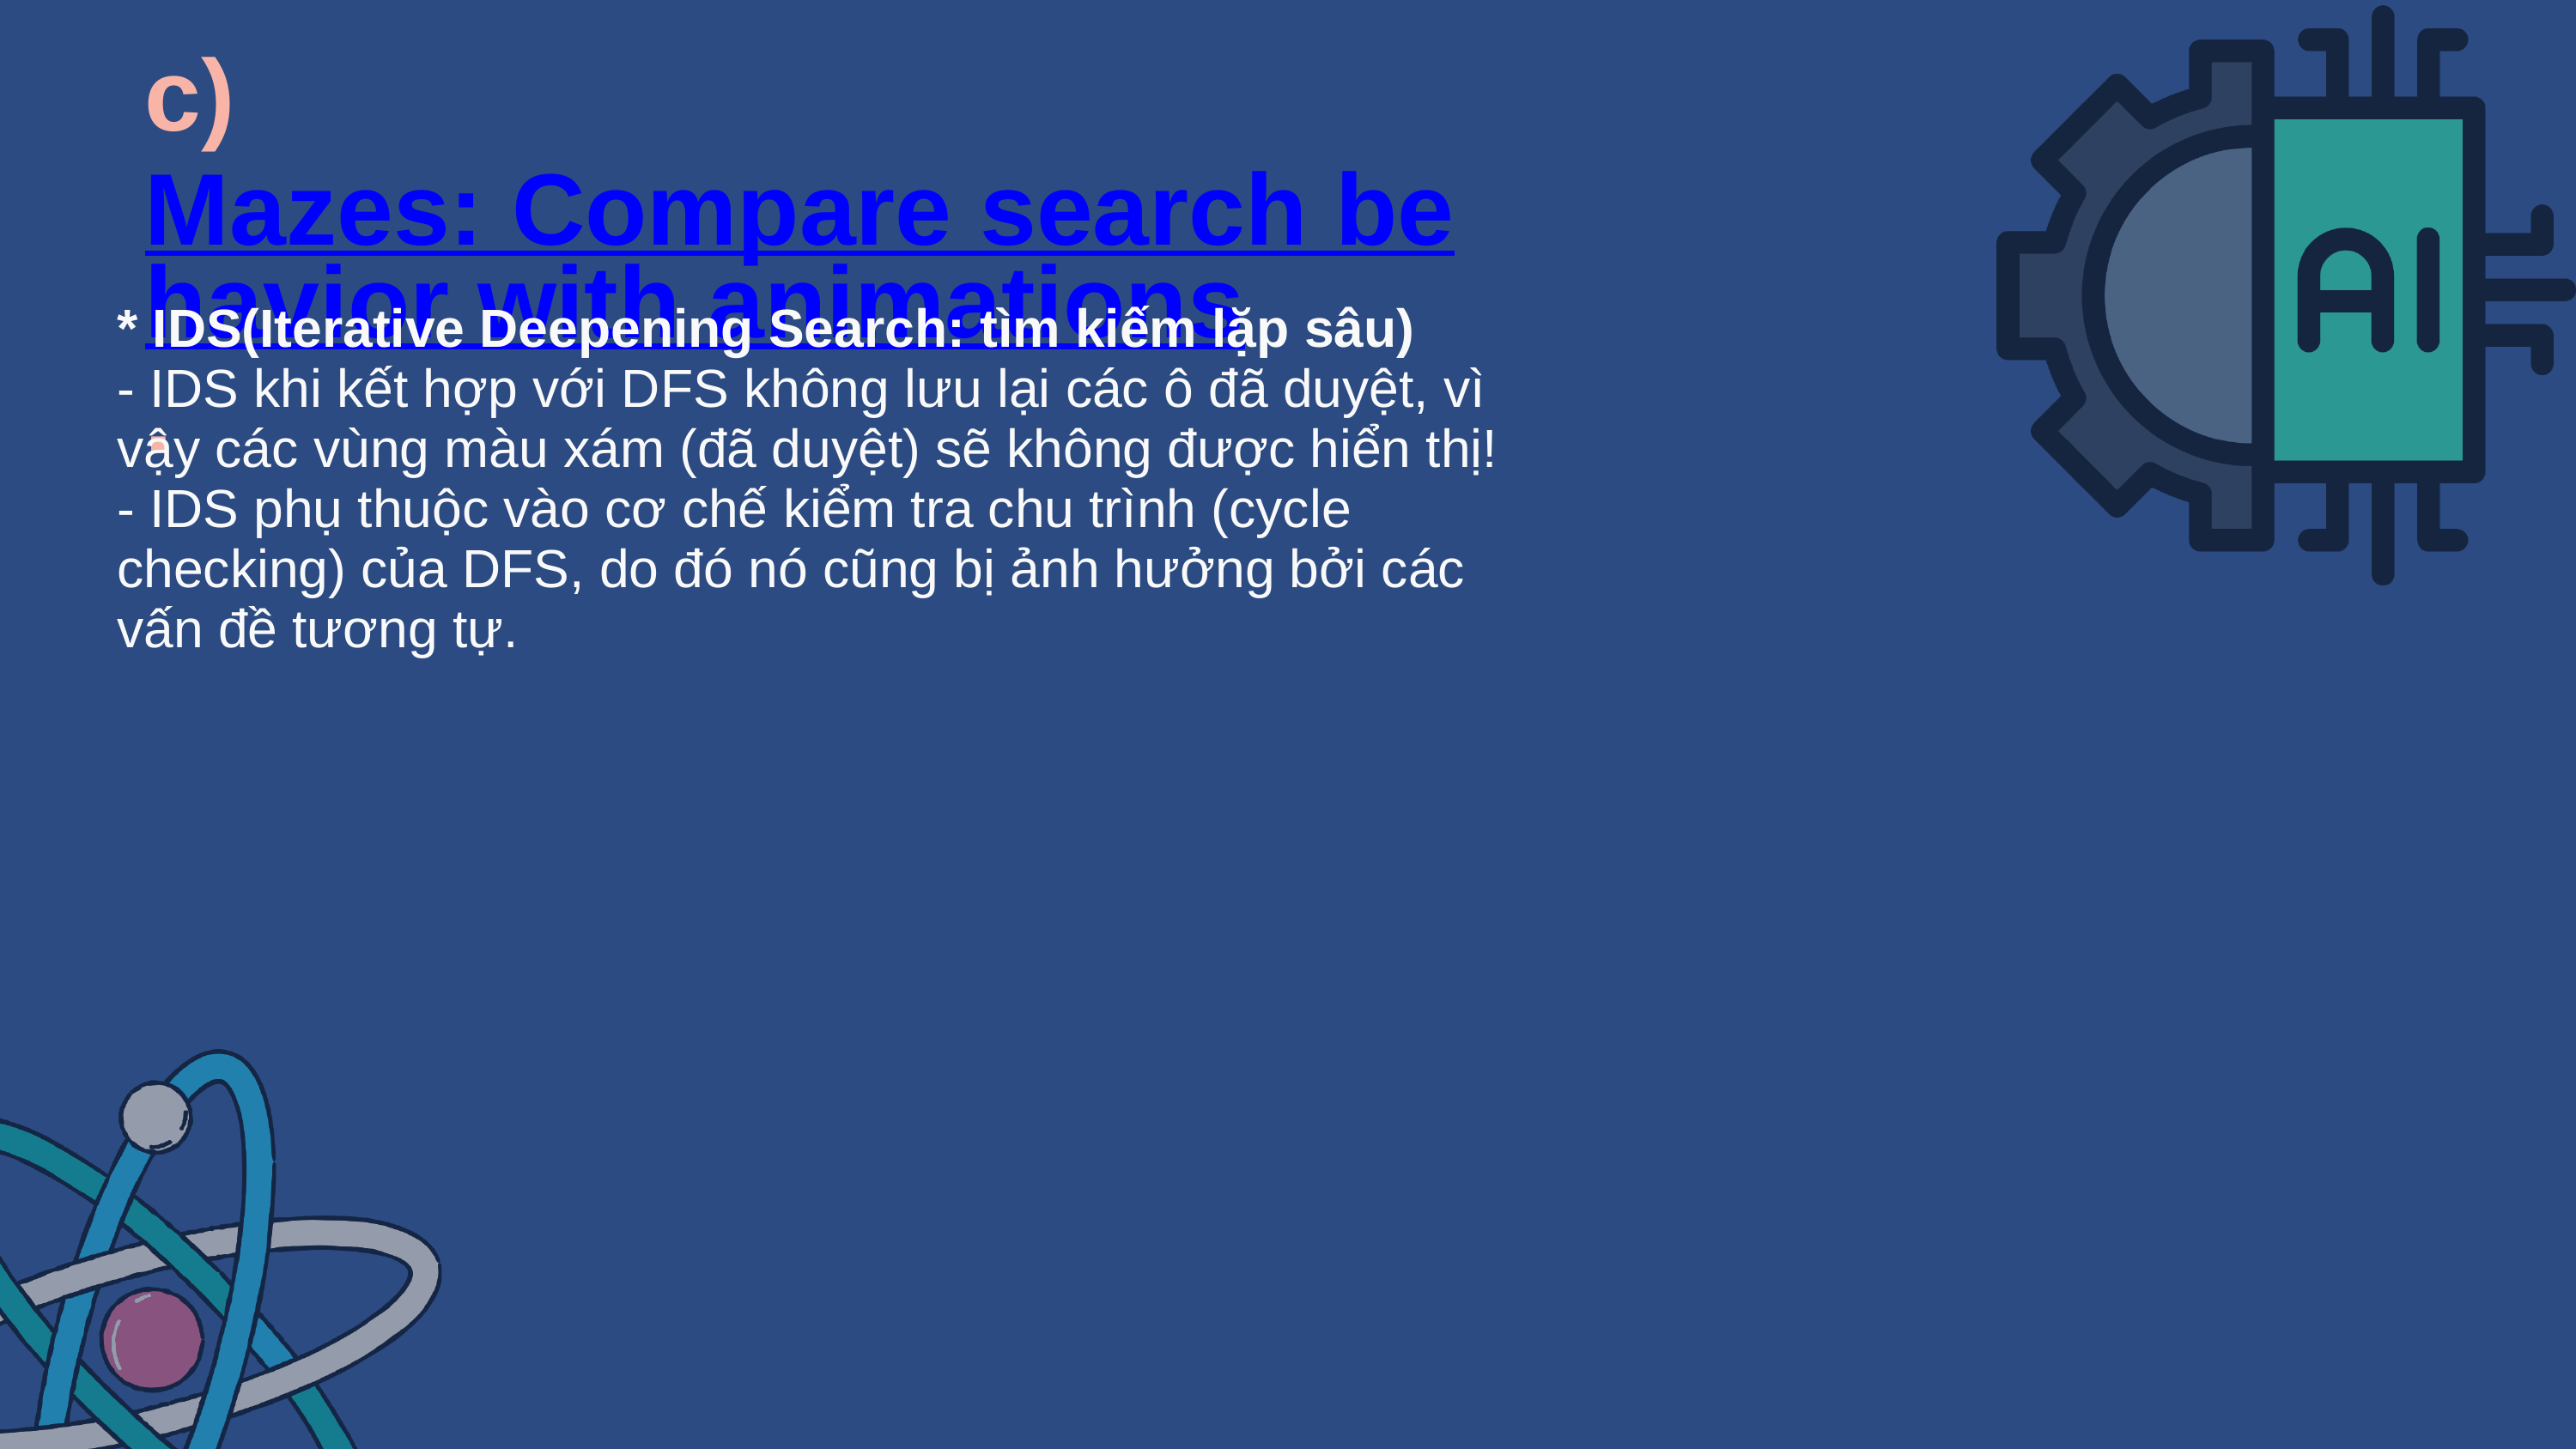

c) Mazes: Compare search behavior with animations.

* IDS(Iterative Deepening Search: tìm kiếm lặp sâu)
- IDS khi kết hợp với DFS không lưu lại các ô đã duyệt, vì vậy các vùng màu xám (đã duyệt) sẽ không được hiển thị!
- IDS phụ thuộc vào cơ chế kiểm tra chu trình (cycle checking) của DFS, do đó nó cũng bị ảnh hưởng bởi các vấn đề tương tự.